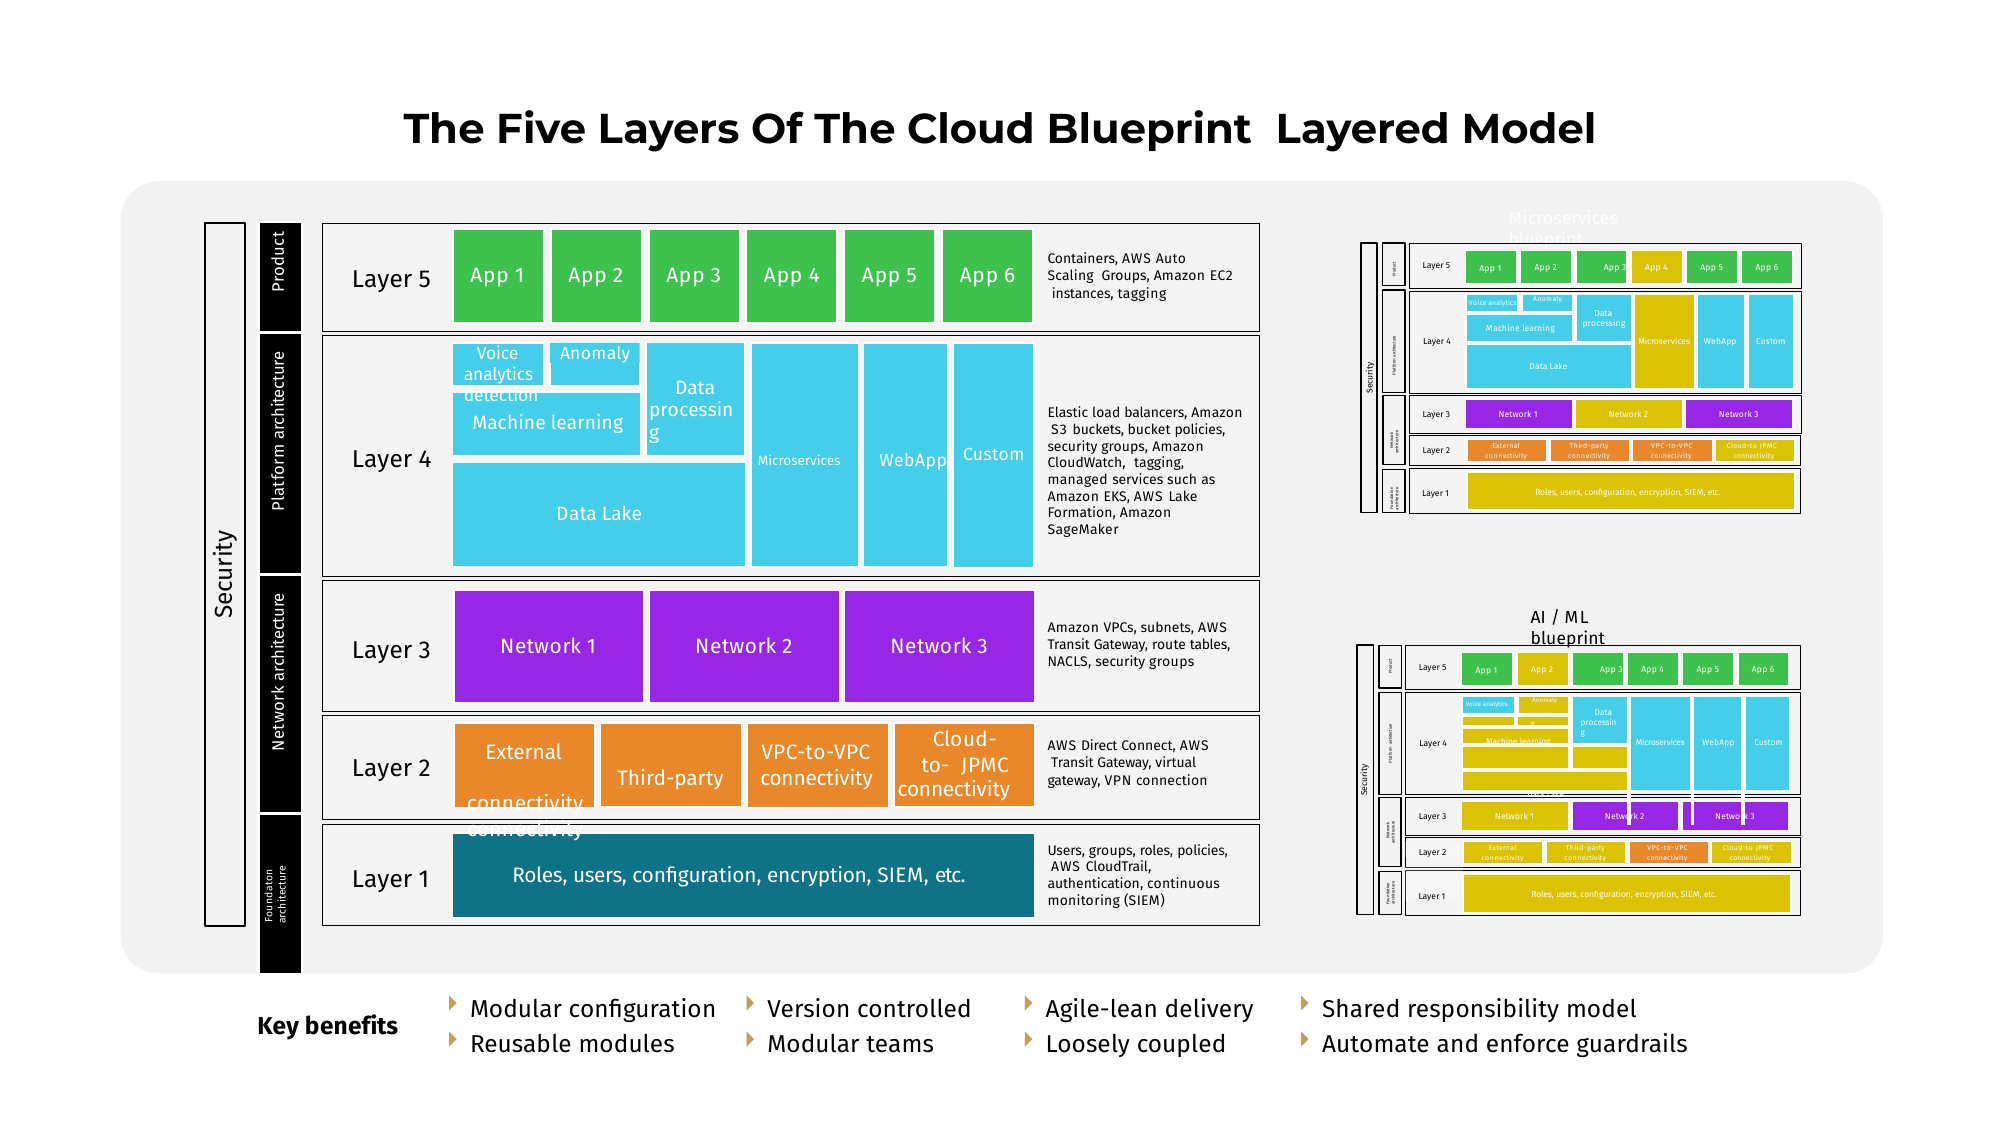

The Five Layers Of The Cloud Blueprint  Layered Model

Microservices blueprint
| Product |
| --- |
| Platform architecture |
| Network architecture |
| Foundaton architecture |

Containers, AWS Auto Scaling  Groups, Amazon EC2  instances, tagging

Product

App 1
Layer 5
App 1
App 2
App 3
App 4
App 5
App 6
App 2	App 3
App 4
App 5
App 6
Layer 5
App 1

Anomaly  detection

Voice analytics
Data  processing
Platform architecture

Machine learning
Layer 4
Microservices  WebApp
Custom

Voice
analytics	detection

Anomaly

Data Lake
Security
Data  processing

Network 1
Elastic load balancers, Amazon  S3 buckets, bucket policies,  security groups, Amazon  CloudWatch, tagging,  managed services such as  Amazon EKS, AWS Lake  Formation, Amazon SageMaker
Network  architecture
Layer 3
Network 2
Network 3
Machine learning
External  connectivity
Third-party  connectivity
Cloud-to JPMC  connectivity
VPC-to-VPC
connectivity

Microservices	WebApp
Custom
Layer 4
Layer 2
App 1

Foundation  architecture

Roles, users, configuration, encryption, SIEM, etc.

Layer 1
Data Lake
Security

AI / ML blueprint
Amazon VPCs, subnets, AWS  Transit Gateway, route tables,  NACLS, security groups
Network 1
Network 3
Network 2
Layer 3
App 1

Product

App 1
Layer 5
App 2	App 3
App 4
App 5
App 6

| Voice analytics | Anomaly detection | Data processing | Microservices | WebApp | Custom |
| --- | --- | --- | --- | --- | --- |
| Machine learning |  |  |  |  |  |
| Data Lake |  |  |  |  |  |
Platform architecture

Cloud-to-  JPMC
connectivity
AWS Direct Connect, AWS  Transit Gateway, virtual  gateway, VPN connection
Layer 4
External		Third-party  connectivity	connectivity
VPC-to-VPC
connectivity
Layer 2
App 1
Security

Layer 3
Network 2
Network 1
Network 3
Network  architecture

Roles, users, configuration, encryption, SIEM, etc.
Users, groups, roles, policies,  AWS CloudTrail,  authentication, continuous  monitoring (SIEM)
External  connectivity
Third-party  connectivity
Cloud-to JPMC  connectivity
VPC-to-VPC
connectivity

Layer 2
Layer 1
App 1

Layer 1

Foundation  architecture

Roles, users, configuration, encryption, SIEM, etc.
Modular configuration
Version controlled
Agile-lean delivery
Shared responsibility model
Reusable modules
Modular teams
Loosely coupled
Automate and enforce guardrails
Key benefits